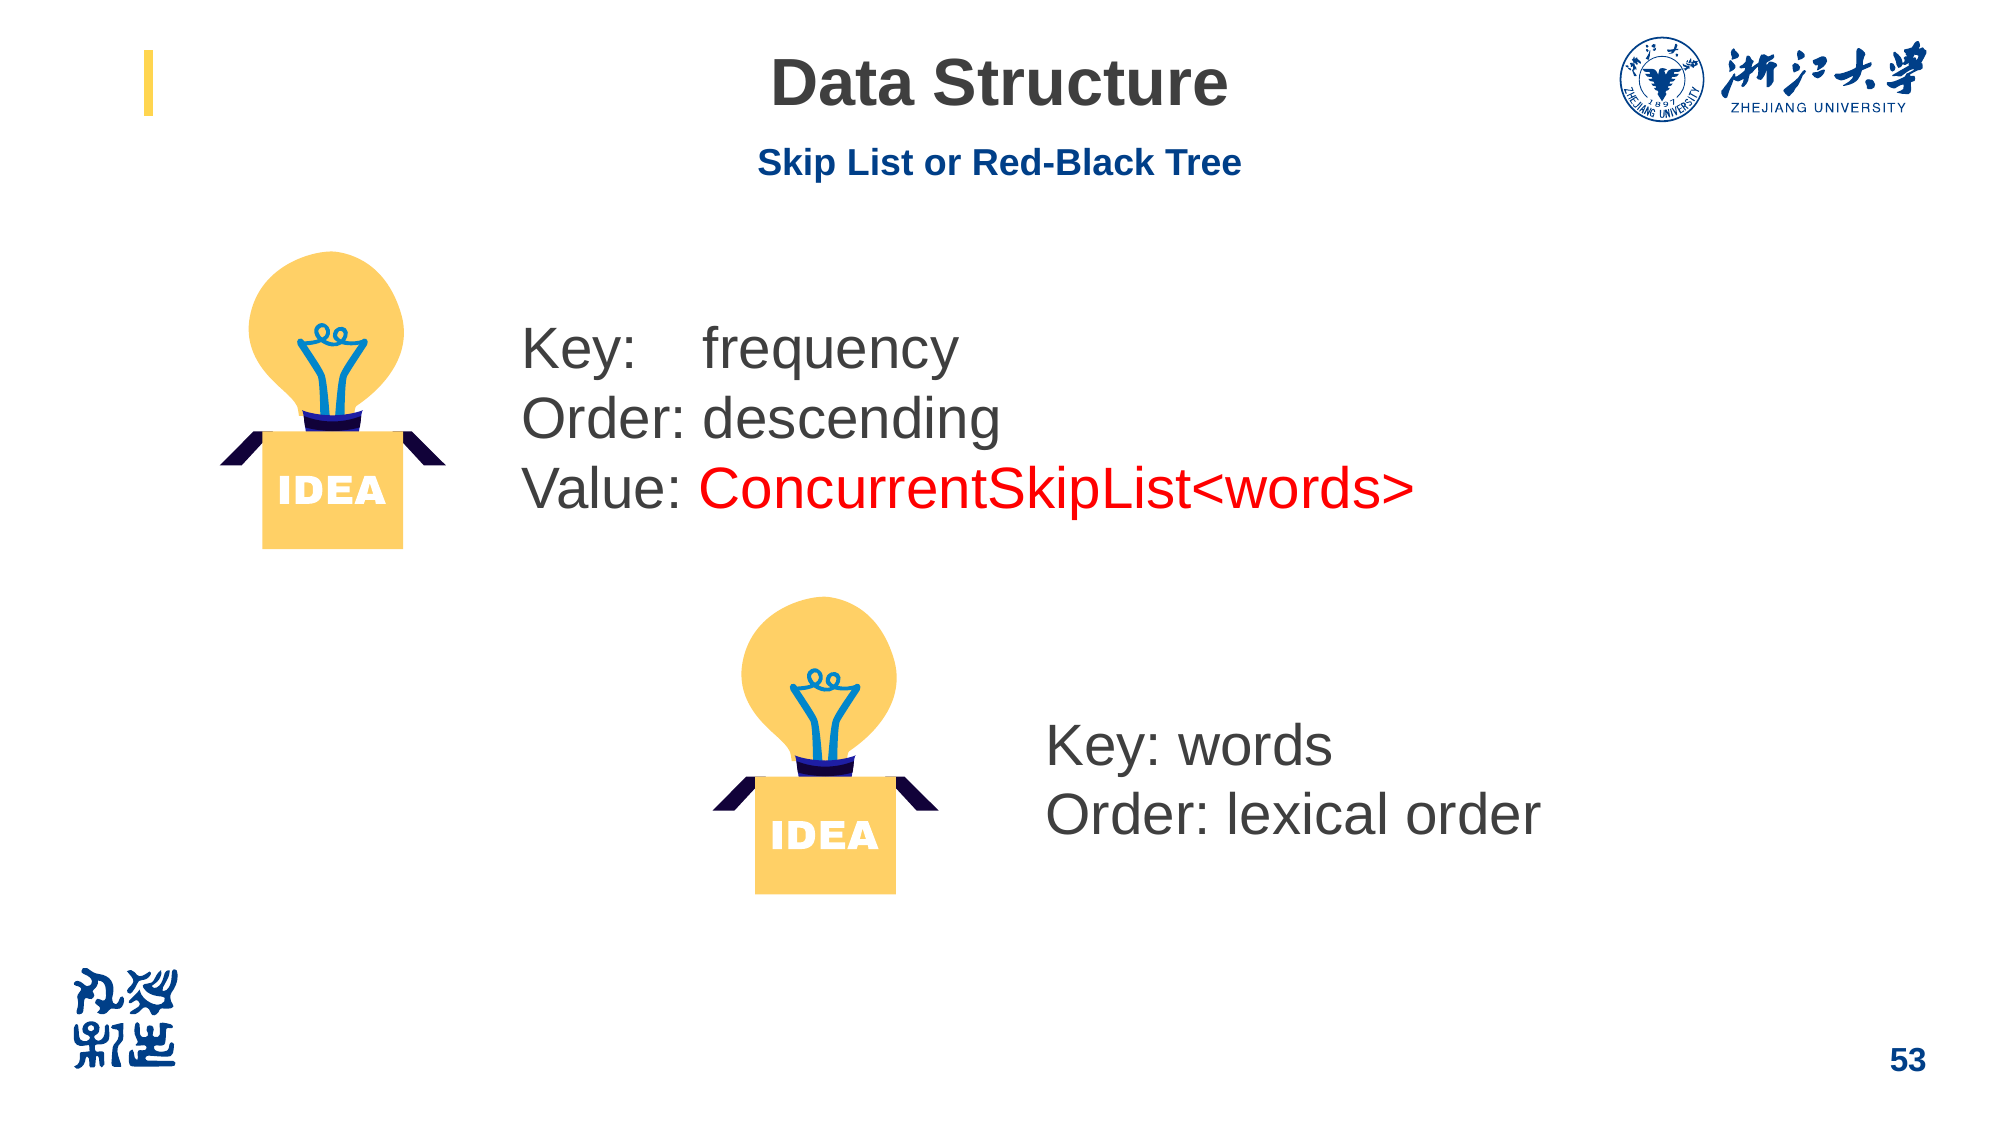

# Data Structure
Skip List or Red-Black Tree

Key:    frequency
Order: descending
Value: ConcurrentSkipList<words>

Key: words
Order: lexical order
53